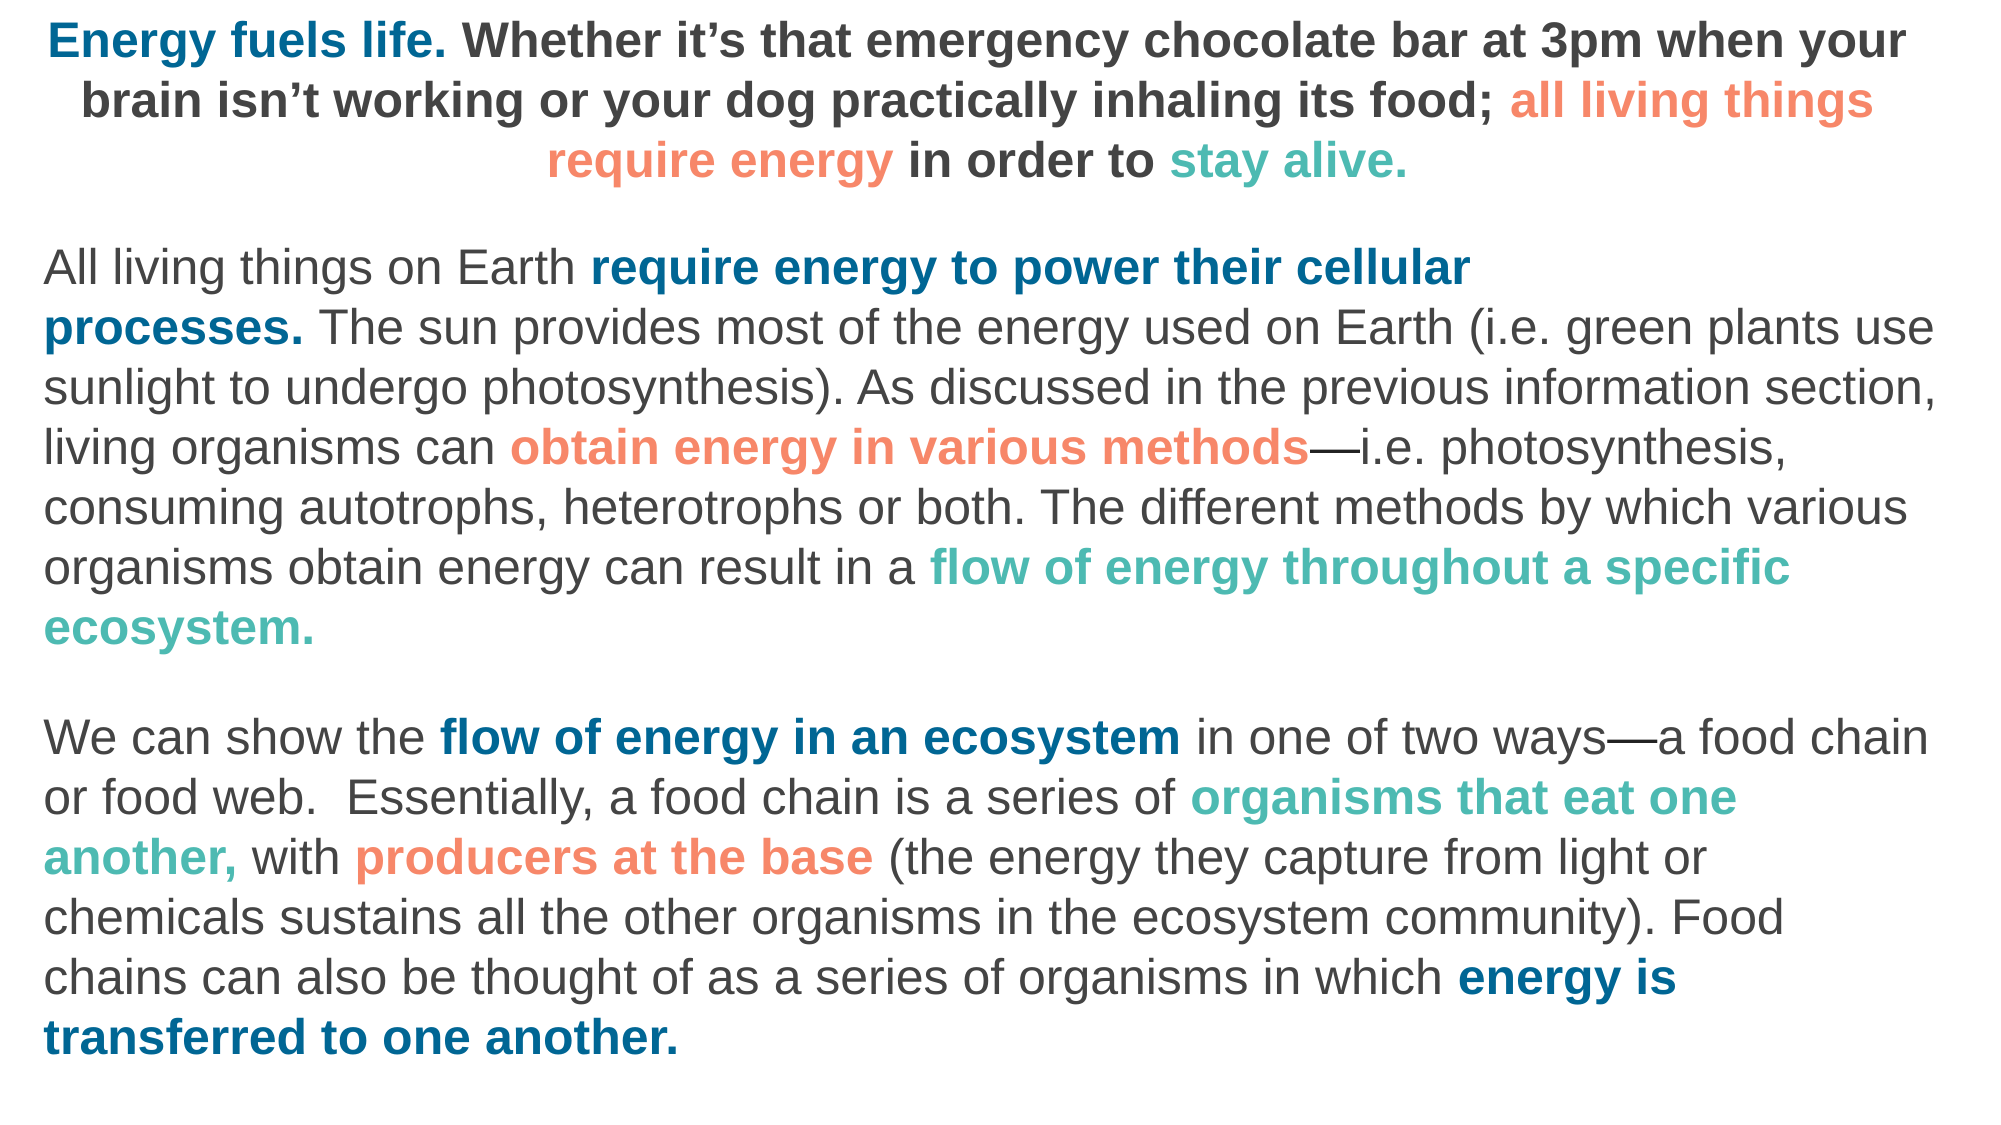

Energy fuels life. Whether it’s that emergency chocolate bar at 3pm when your brain isn’t working or your dog practically inhaling its food; all living things require energy in order to stay alive.
All living things on Earth require energy to power their cellular processes. The sun provides most of the energy used on Earth (i.e. green plants use sunlight to undergo photosynthesis). As discussed in the previous information section, living organisms can obtain energy in various methods—i.e. photosynthesis, consuming autotrophs, heterotrophs or both. The different methods by which various organisms obtain energy can result in a flow of energy throughout a specific ecosystem.
We can show the flow of energy in an ecosystem in one of two ways—a food chain or food web.  Essentially, a food chain is a series of organisms that eat one another, with producers at the base (the energy they capture from light or chemicals sustains all the other organisms in the ecosystem community). Food chains can also be thought of as a series of organisms in which energy is transferred to one another.